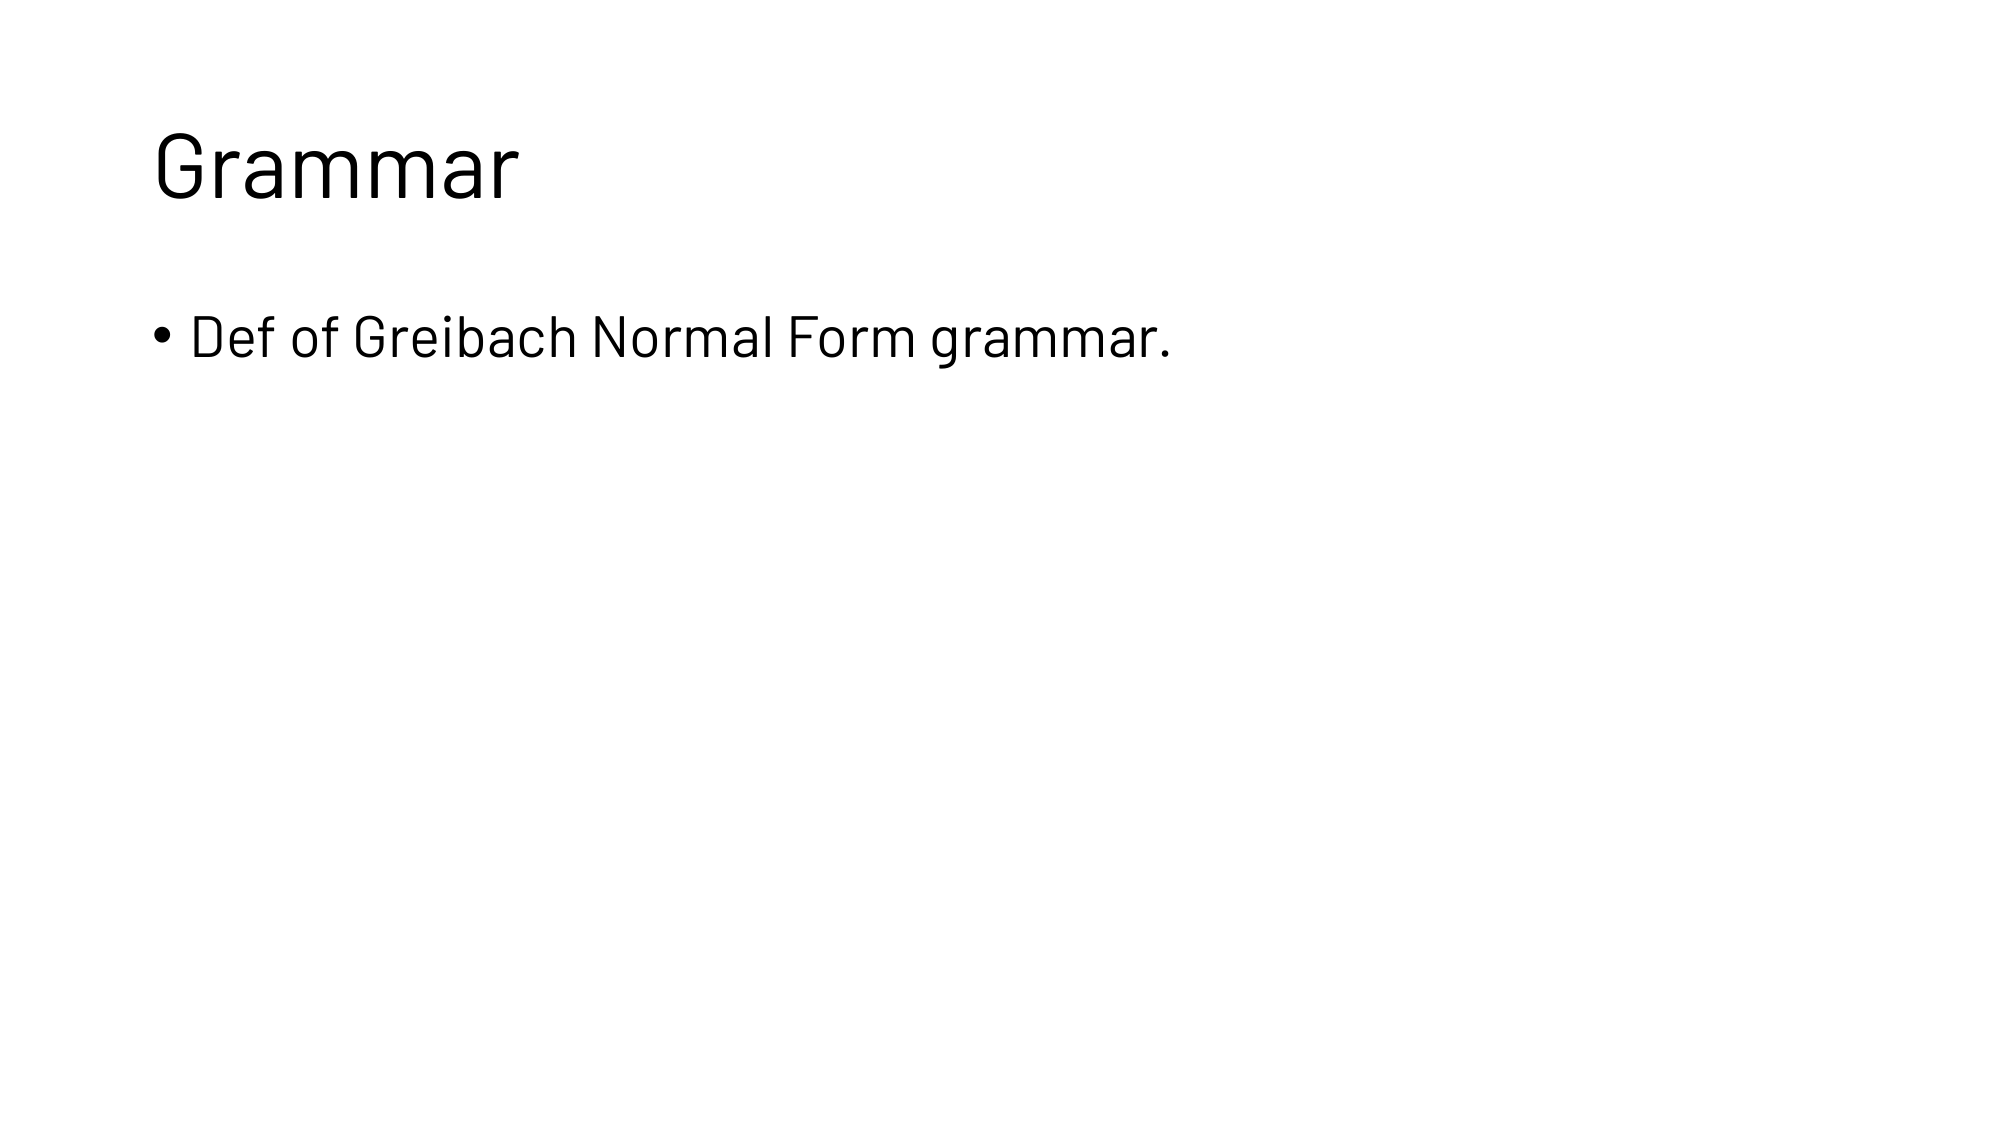

# Grammar
Def of Greibach Normal Form grammar.